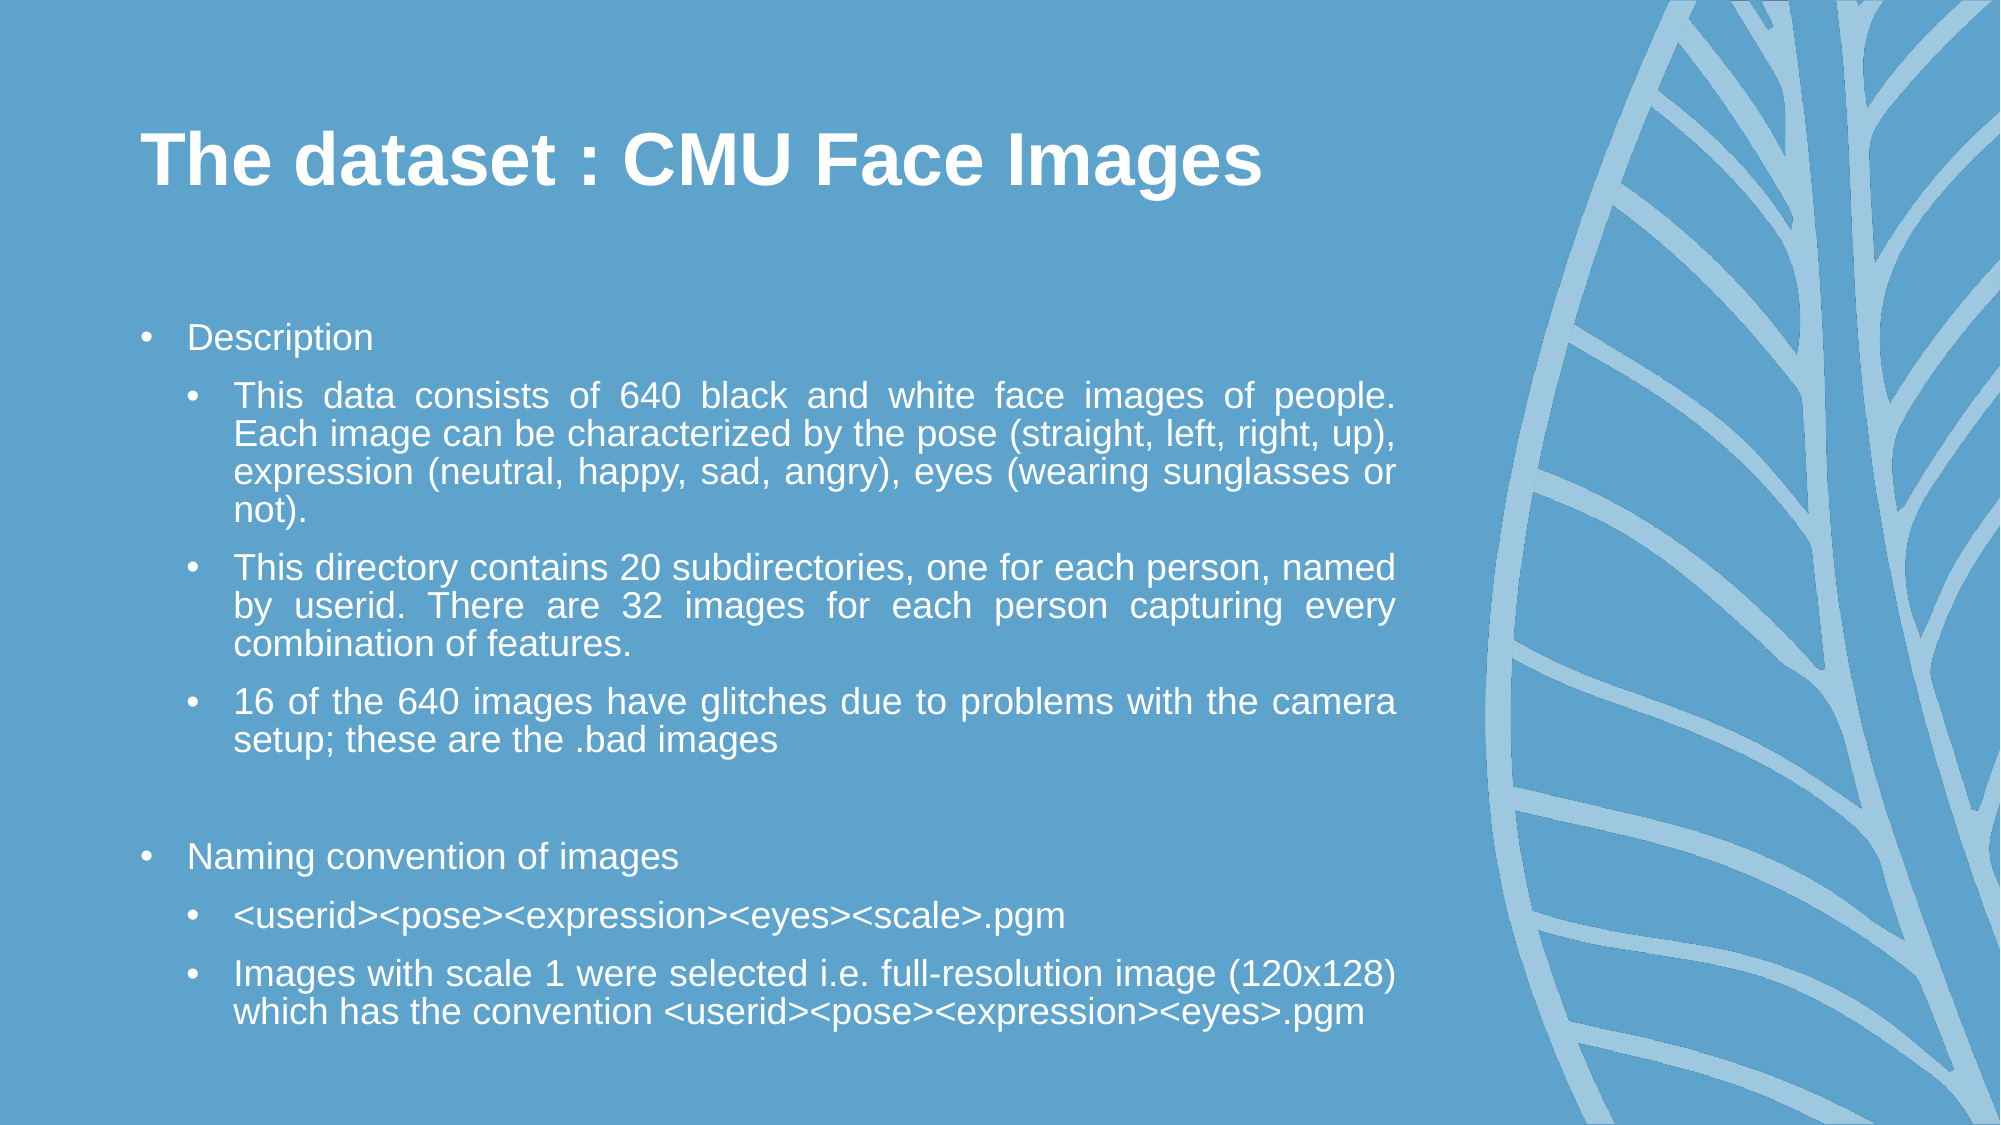

# The dataset : CMU Face Images
Description
This data consists of 640 black and white face images of people. Each image can be characterized by the pose (straight, left, right, up), expression (neutral, happy, sad, angry), eyes (wearing sunglasses or not).
This directory contains 20 subdirectories, one for each person, named by userid. There are 32 images for each person capturing every combination of features.
16 of the 640 images have glitches due to problems with the camera setup; these are the .bad images

Naming convention of images
<userid><pose><expression><eyes><scale>.pgm
Images with scale 1 were selected i.e. full-resolution image (120x128) which has the convention <userid><pose><expression><eyes>.pgm